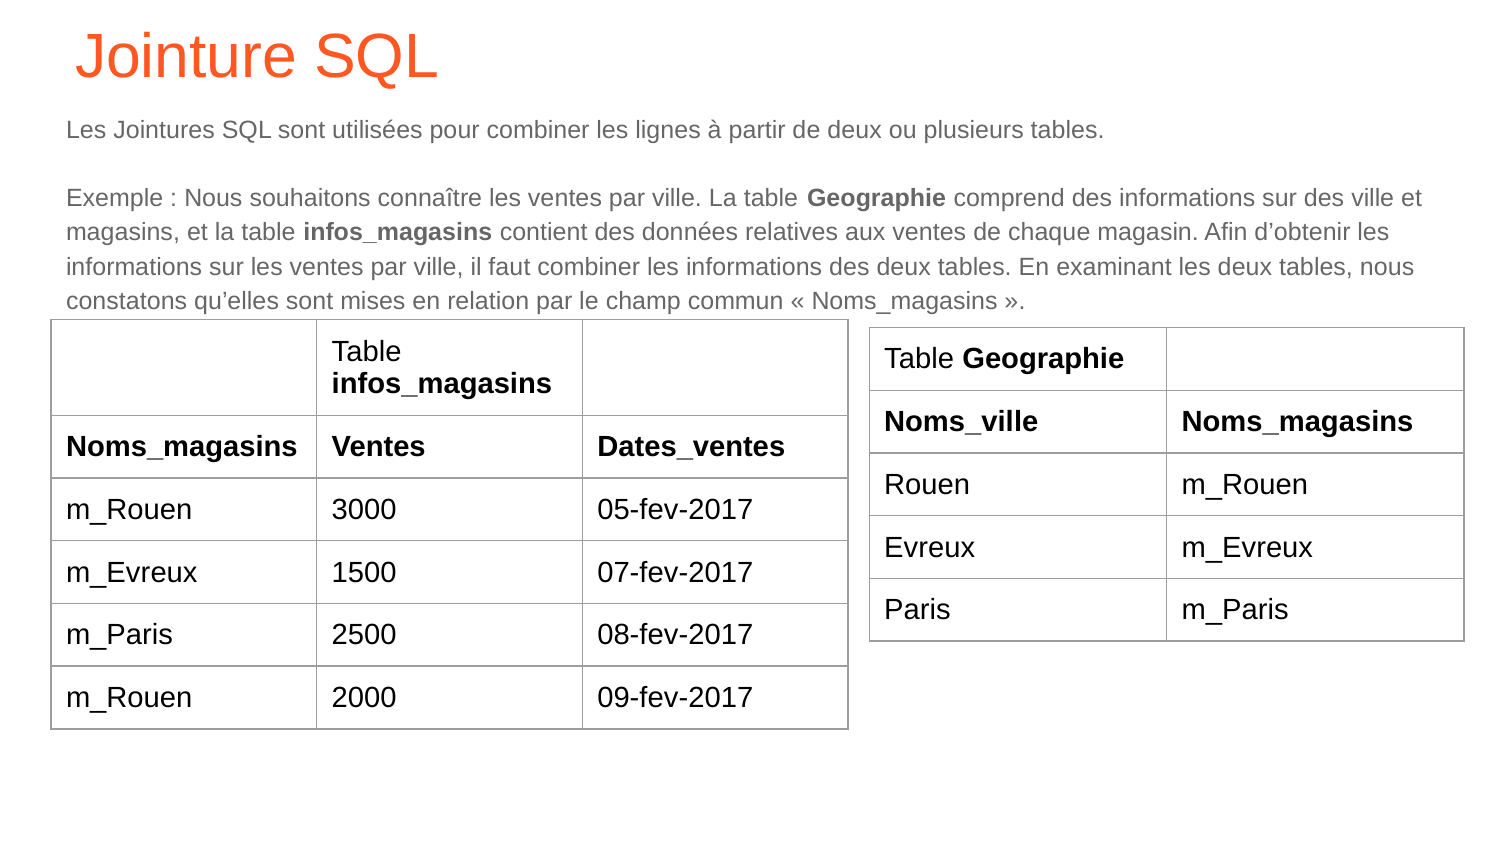

# Jointure SQL
Les Jointures SQL sont utilisées pour combiner les lignes à partir de deux ou plusieurs tables.
Exemple : Nous souhaitons connaître les ventes par ville. La table Geographie comprend des informations sur des ville et magasins, et la table infos_magasins contient des données relatives aux ventes de chaque magasin. Afin d’obtenir les informations sur les ventes par ville, il faut combiner les informations des deux tables. En examinant les deux tables, nous constatons qu’elles sont mises en relation par le champ commun « Noms_magasins ».

|  | Table infos\_magasins |  |
| --- | --- | --- |
| Noms\_magasins | Ventes | Dates\_ventes |
| m\_Rouen | 3000 | 05-fev-2017 |
| m\_Evreux | 1500 | 07-fev-2017 |
| m\_Paris | 2500 | 08-fev-2017 |
| m\_Rouen | 2000 | 09-fev-2017 |
| Table Geographie |  |
| --- | --- |
| Noms\_ville | Noms\_magasins |
| Rouen | m\_Rouen |
| Evreux | m\_Evreux |
| Paris | m\_Paris |